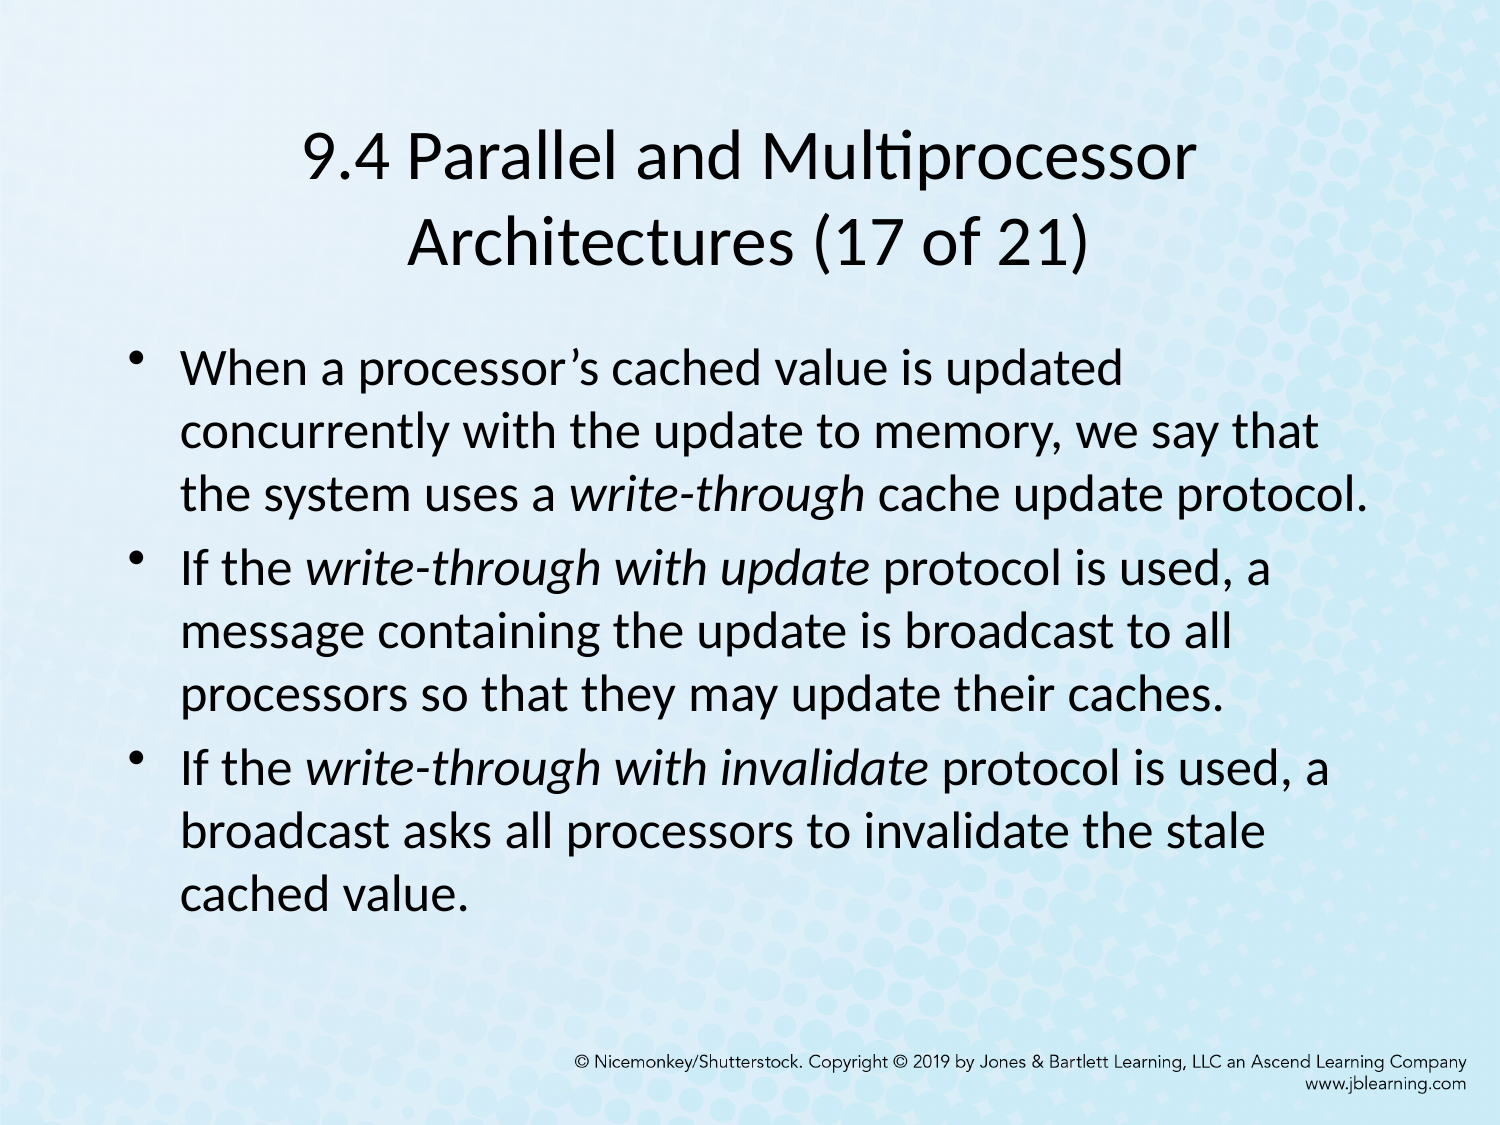

# 9.4 Parallel and Multiprocessor Architectures (17 of 21)
When a processor’s cached value is updated concurrently with the update to memory, we say that the system uses a write-through cache update protocol.
If the write-through with update protocol is used, a message containing the update is broadcast to all processors so that they may update their caches.
If the write-through with invalidate protocol is used, a broadcast asks all processors to invalidate the stale cached value.